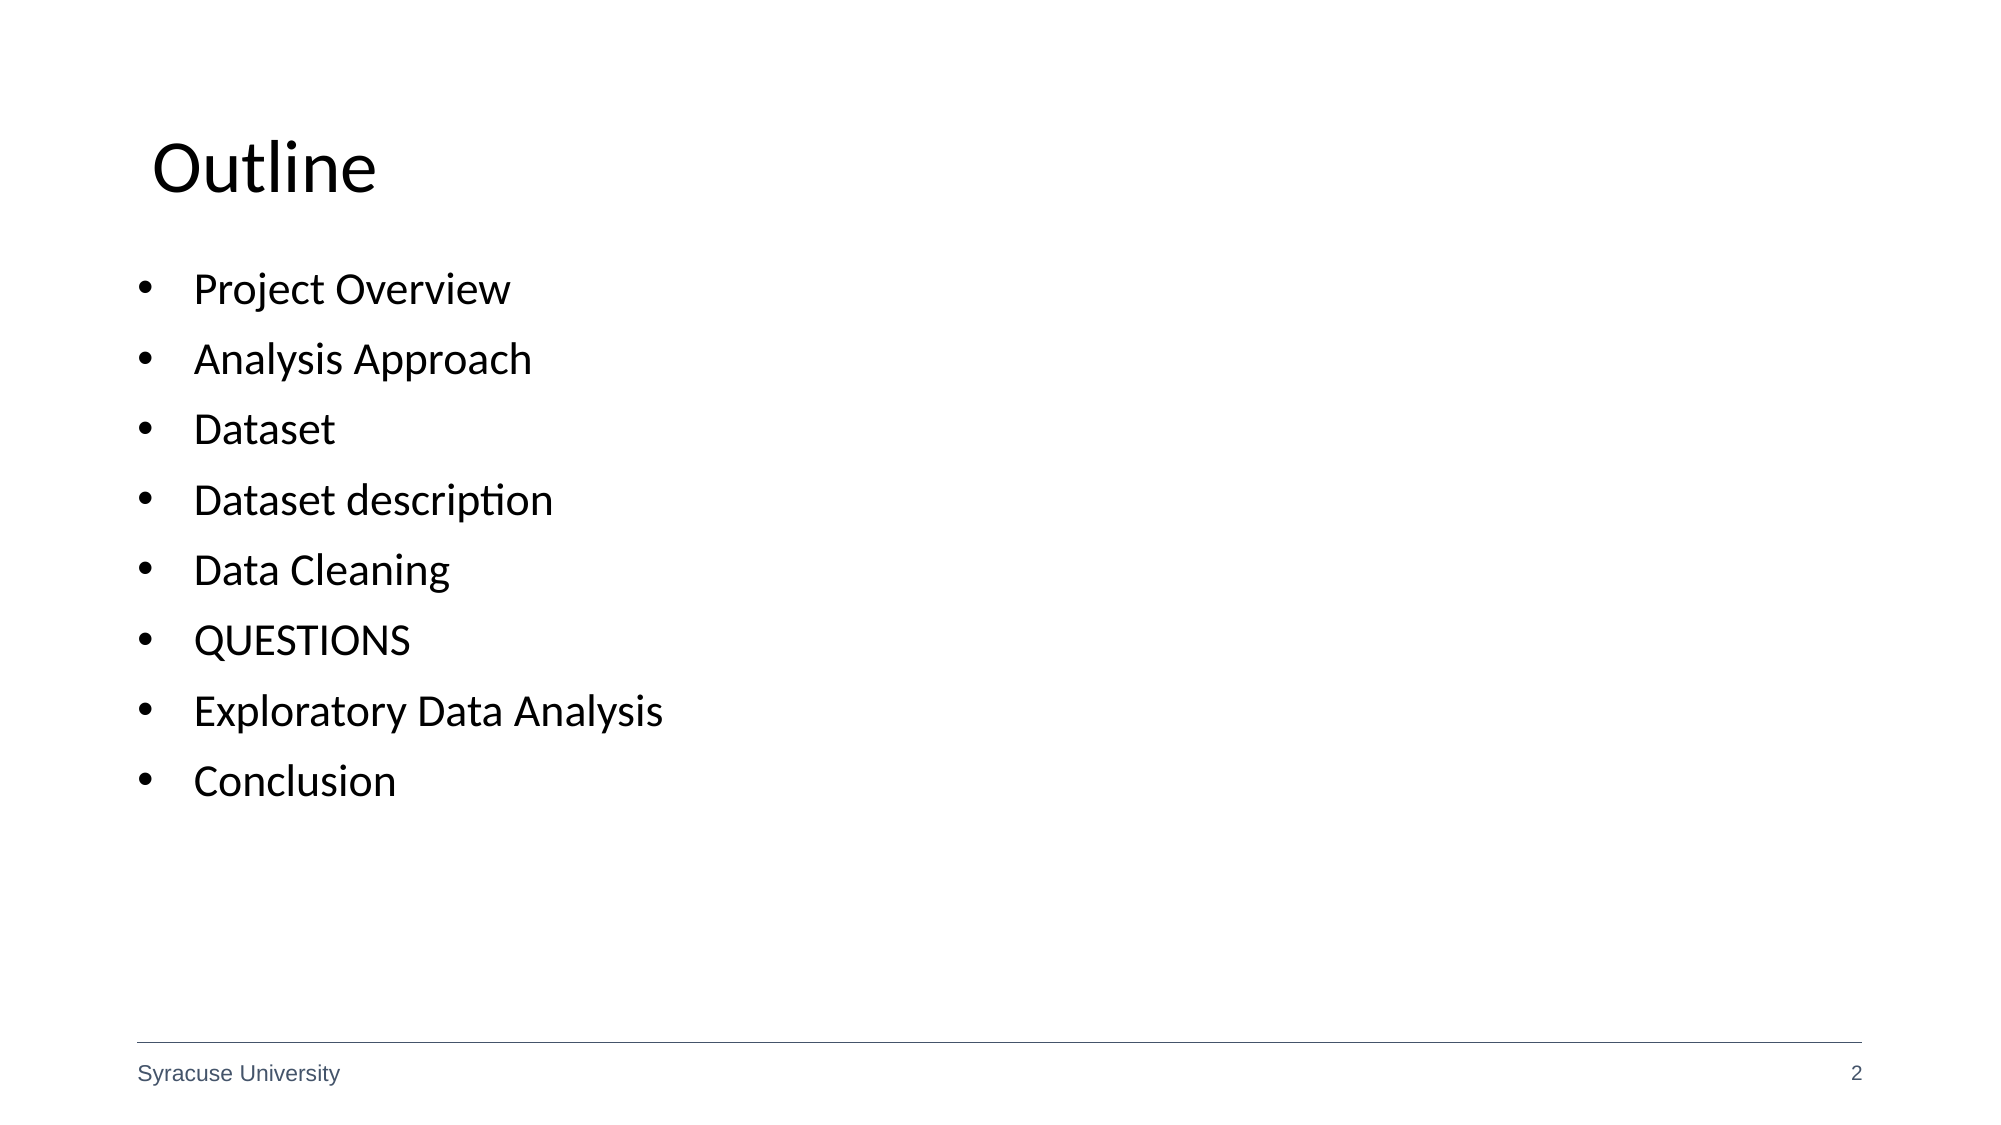

# Outline
Project Overview
Analysis Approach
Dataset
Dataset description
Data Cleaning
QUESTIONS
Exploratory Data Analysis
Conclusion